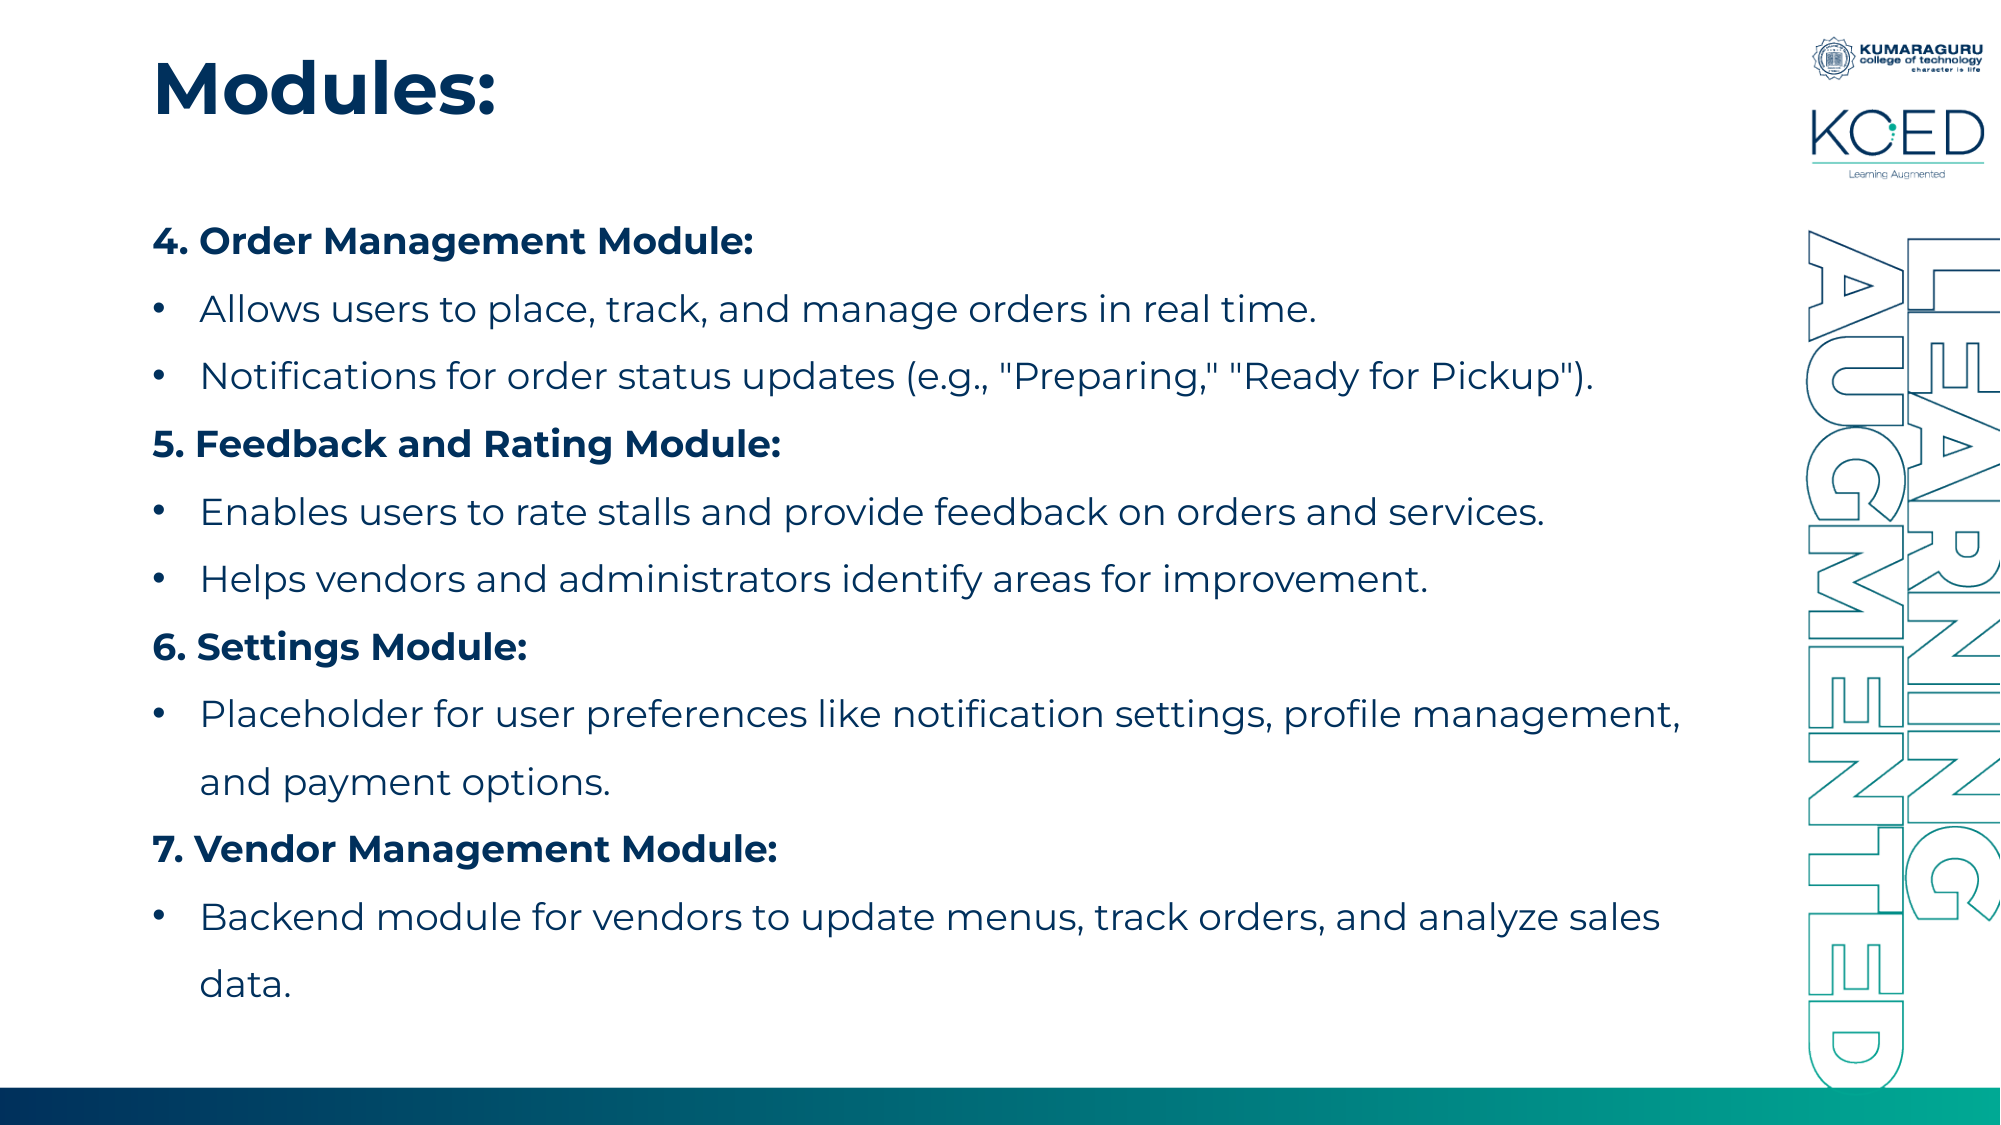

# Modules:
4. Order Management Module:
Allows users to place, track, and manage orders in real time.
Notifications for order status updates (e.g., "Preparing," "Ready for Pickup").
5. Feedback and Rating Module:
Enables users to rate stalls and provide feedback on orders and services.
Helps vendors and administrators identify areas for improvement.
6. Settings Module:
Placeholder for user preferences like notification settings, profile management, and payment options.
7. Vendor Management Module:
Backend module for vendors to update menus, track orders, and analyze sales data.